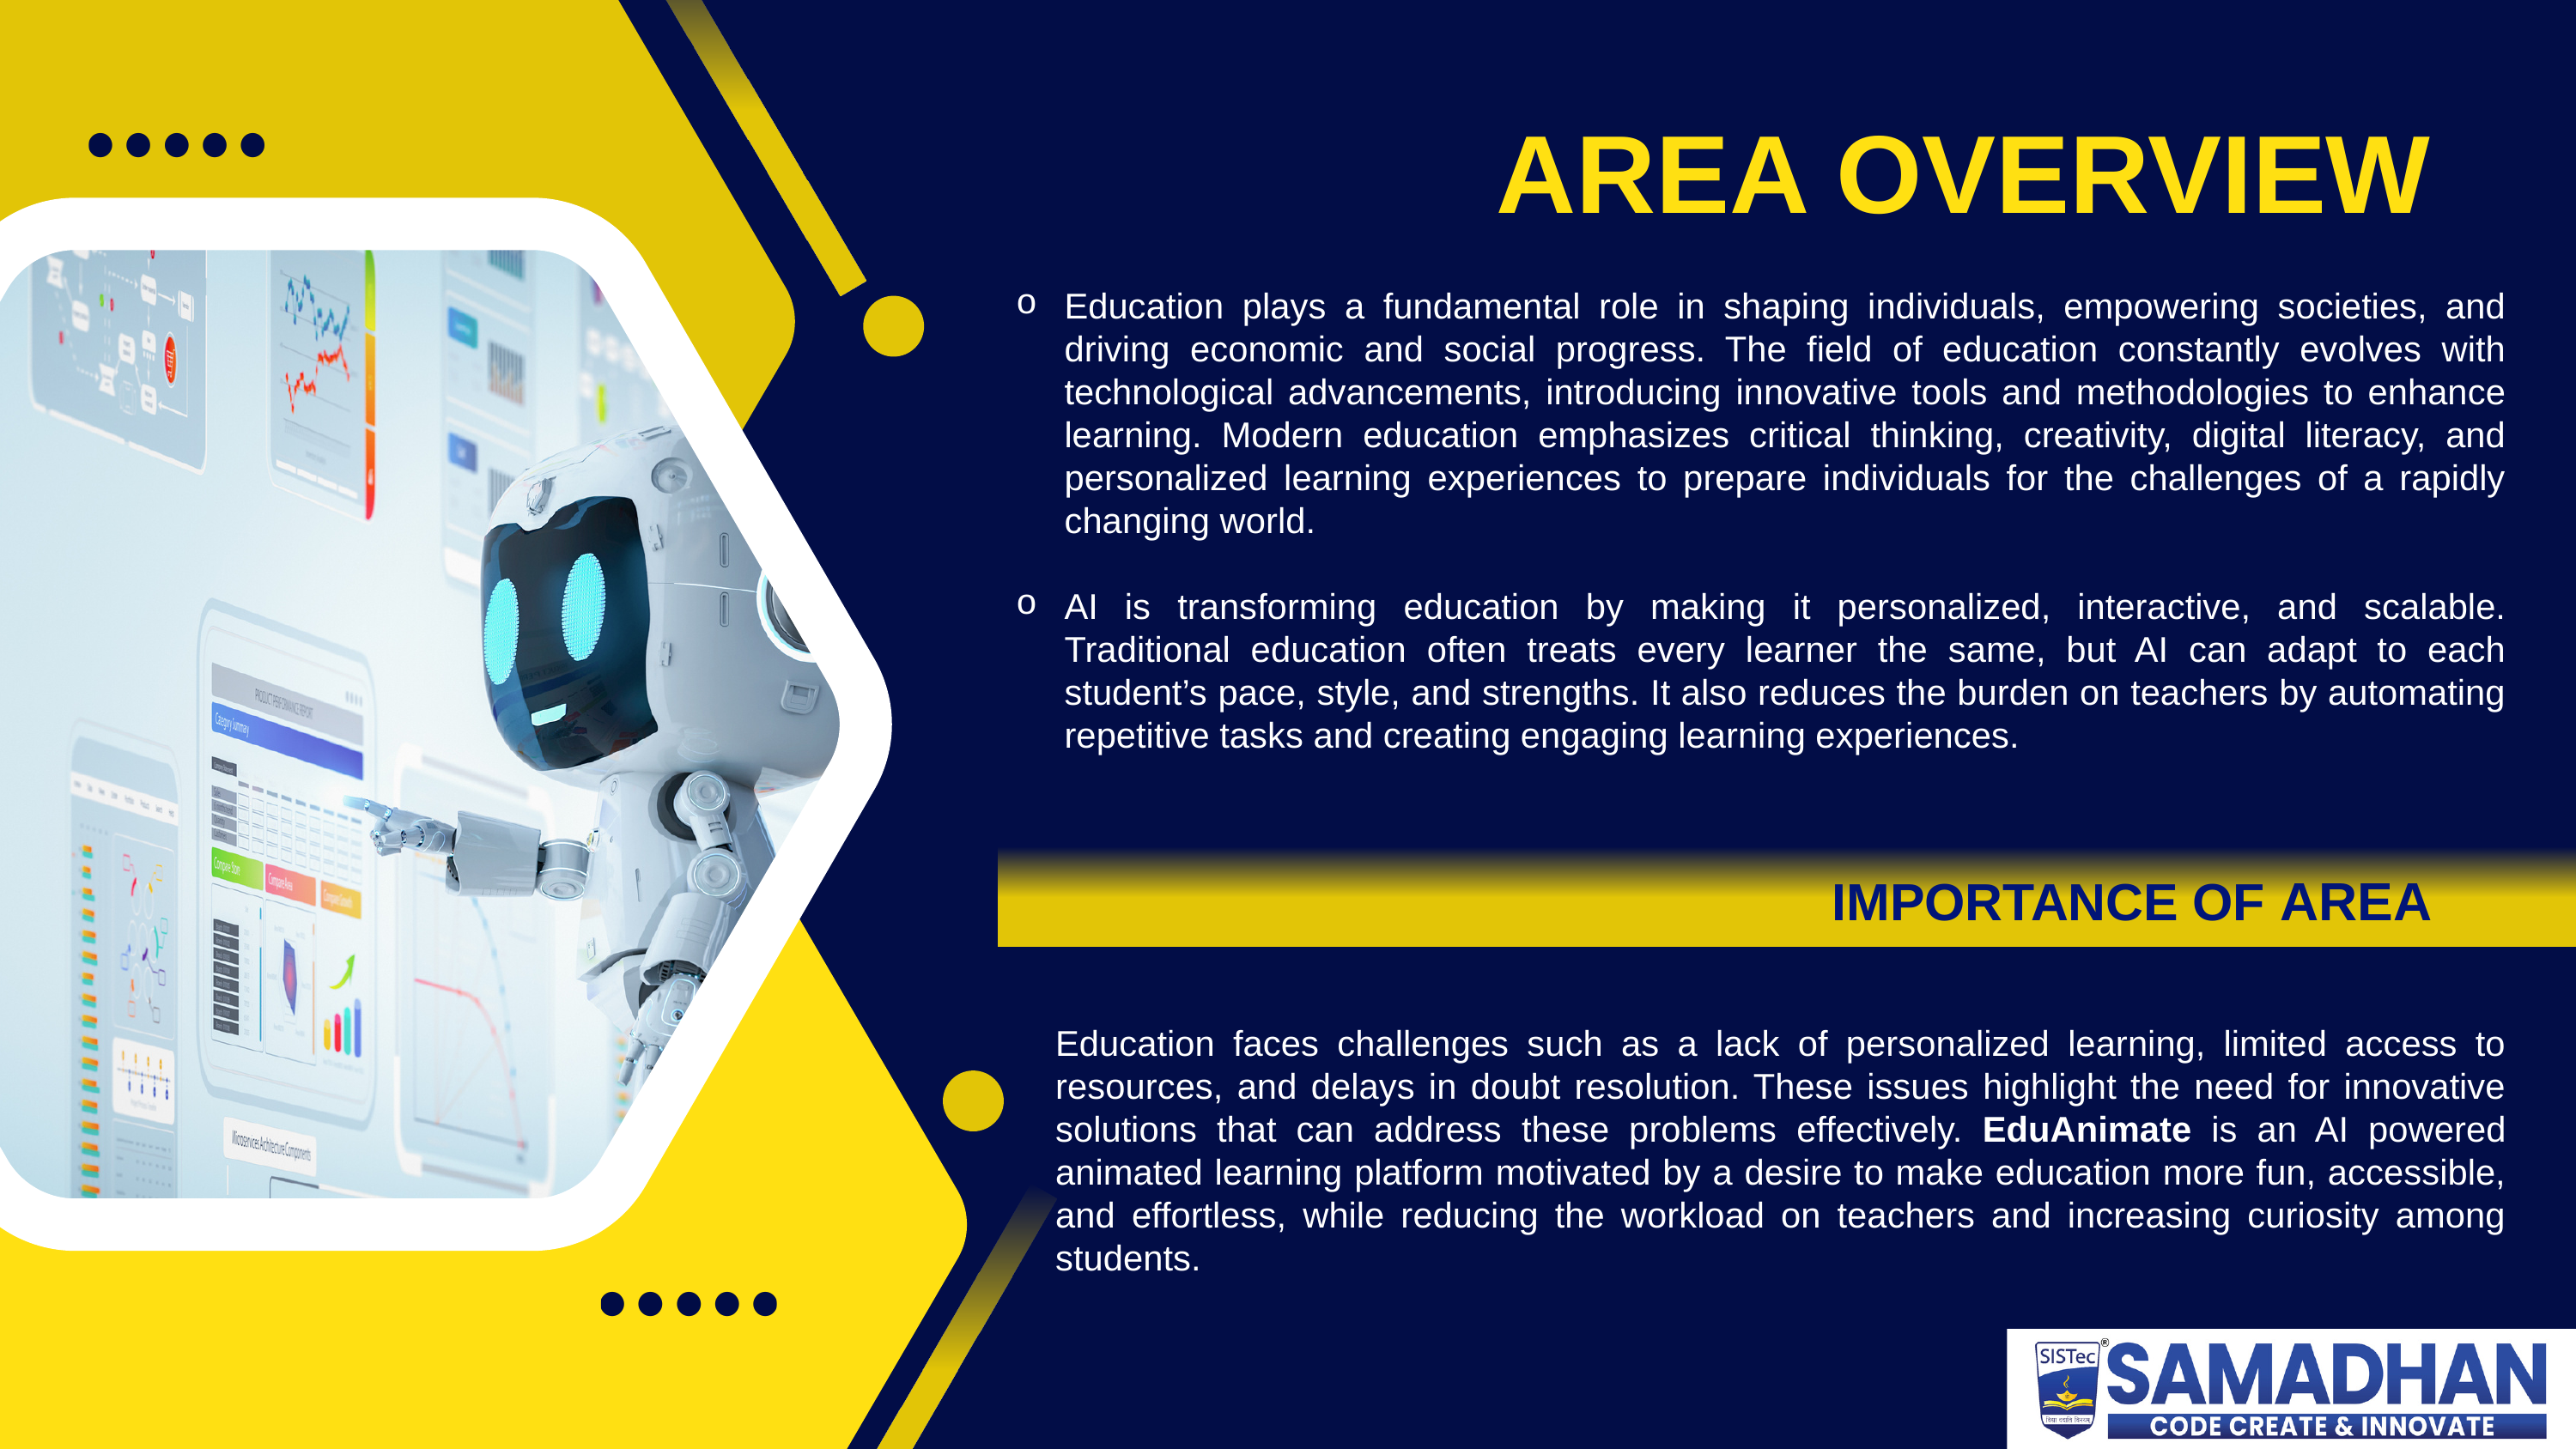

AREA OVERVIEW

Education plays a fundamental role in shaping individuals, empowering societies, and driving economic and social progress. The field of education constantly evolves with technological advancements, introducing innovative tools and methodologies to enhance learning. Modern education emphasizes critical thinking, creativity, digital literacy, and personalized learning experiences to prepare individuals for the challenges of a rapidly changing world.

AI is transforming education by making it personalized, interactive, and scalable. Traditional education often treats every learner the same, but AI can adapt to each student’s pace, style, and strengths. It also reduces the burden on teachers by automating repetitive tasks and creating engaging learning experiences.

IMPORTANCE OF AREA
Education faces challenges such as a lack of personalized learning, limited access to resources, and delays in doubt resolution. These issues highlight the need for innovative solutions that can address these problems effectively. EduAnimate is an AI powered animated learning platform motivated by a desire to make education more fun, accessible, and effortless, while reducing the workload on teachers and increasing curiosity among students.